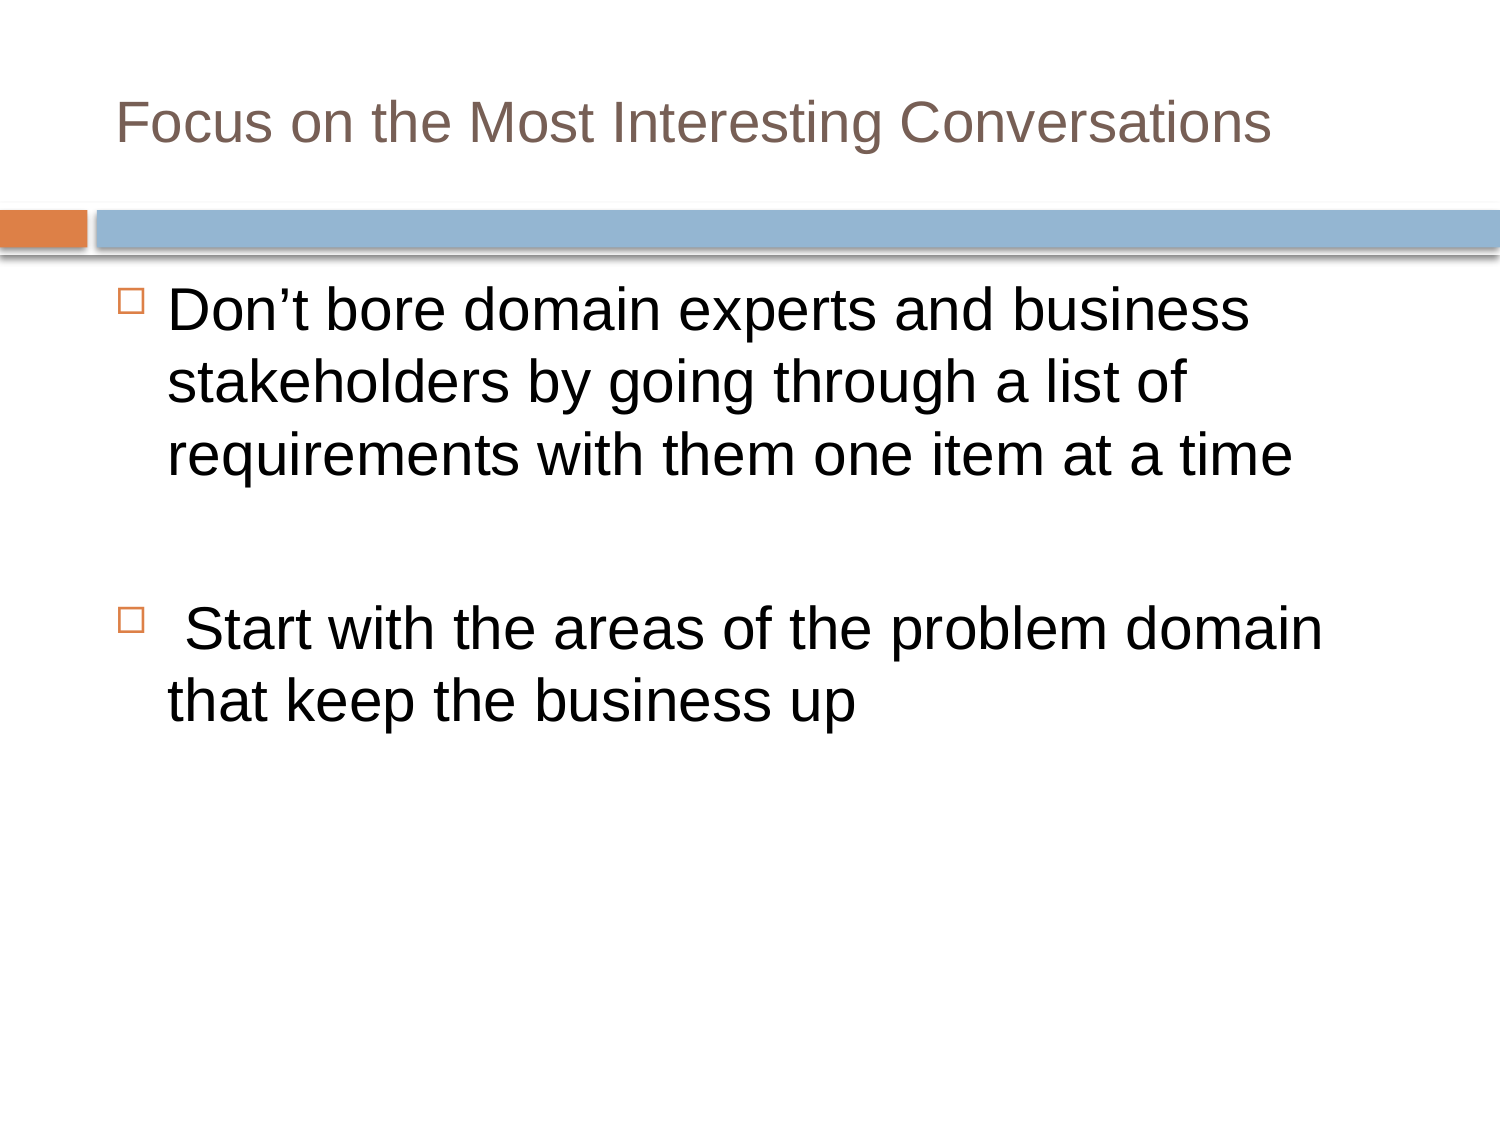

# Focus on the Most Interesting Conversations
Don’t bore domain experts and business stakeholders by going through a list of requirements with them one item at a time

 Start with the areas of the problem domain that keep the business up